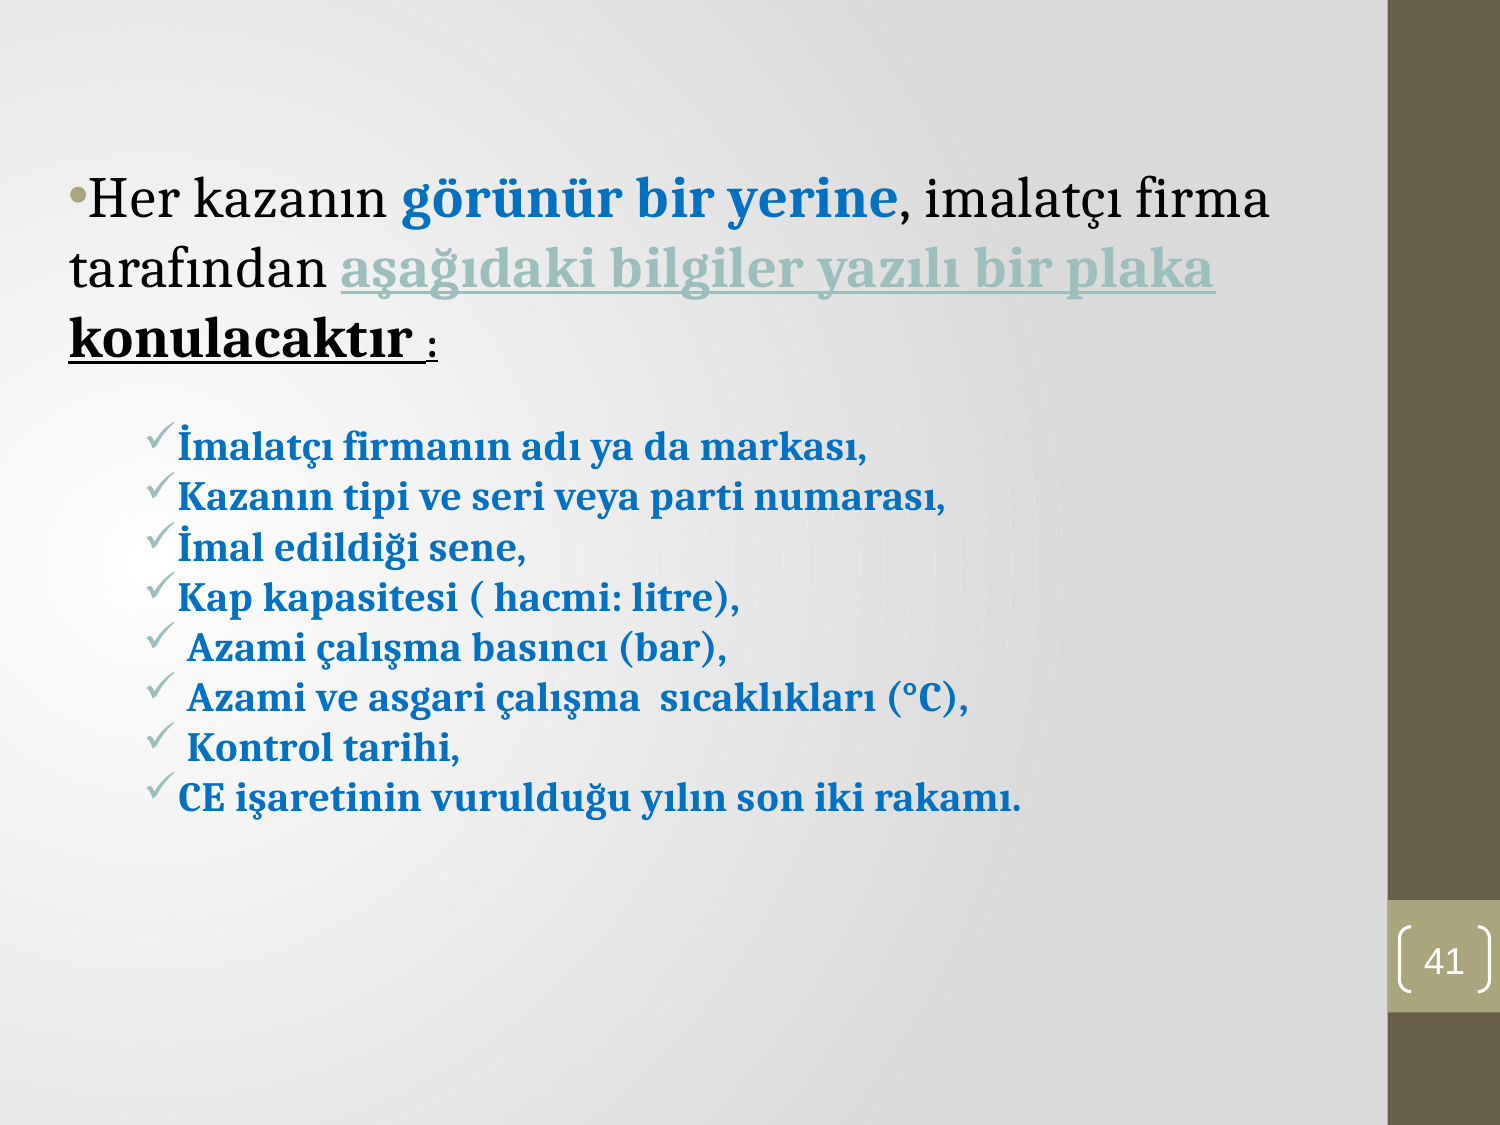

Her kazanın görünür bir yerine, imalatçı firma tarafından aşağıdaki bilgiler yazılı bir plaka konulacaktır :

İmalatçı firmanın adı ya da markası,
Kazanın tipi ve seri veya parti numarası,
İmal edildiği sene,
Kap kapasitesi ( hacmi: litre),
 Azami çalışma basıncı (bar),
 Azami ve asgari çalışma  sıcaklıkları (°C),
 Kontrol tarihi,
CE işaretinin vurulduğu yılın son iki rakamı.

41